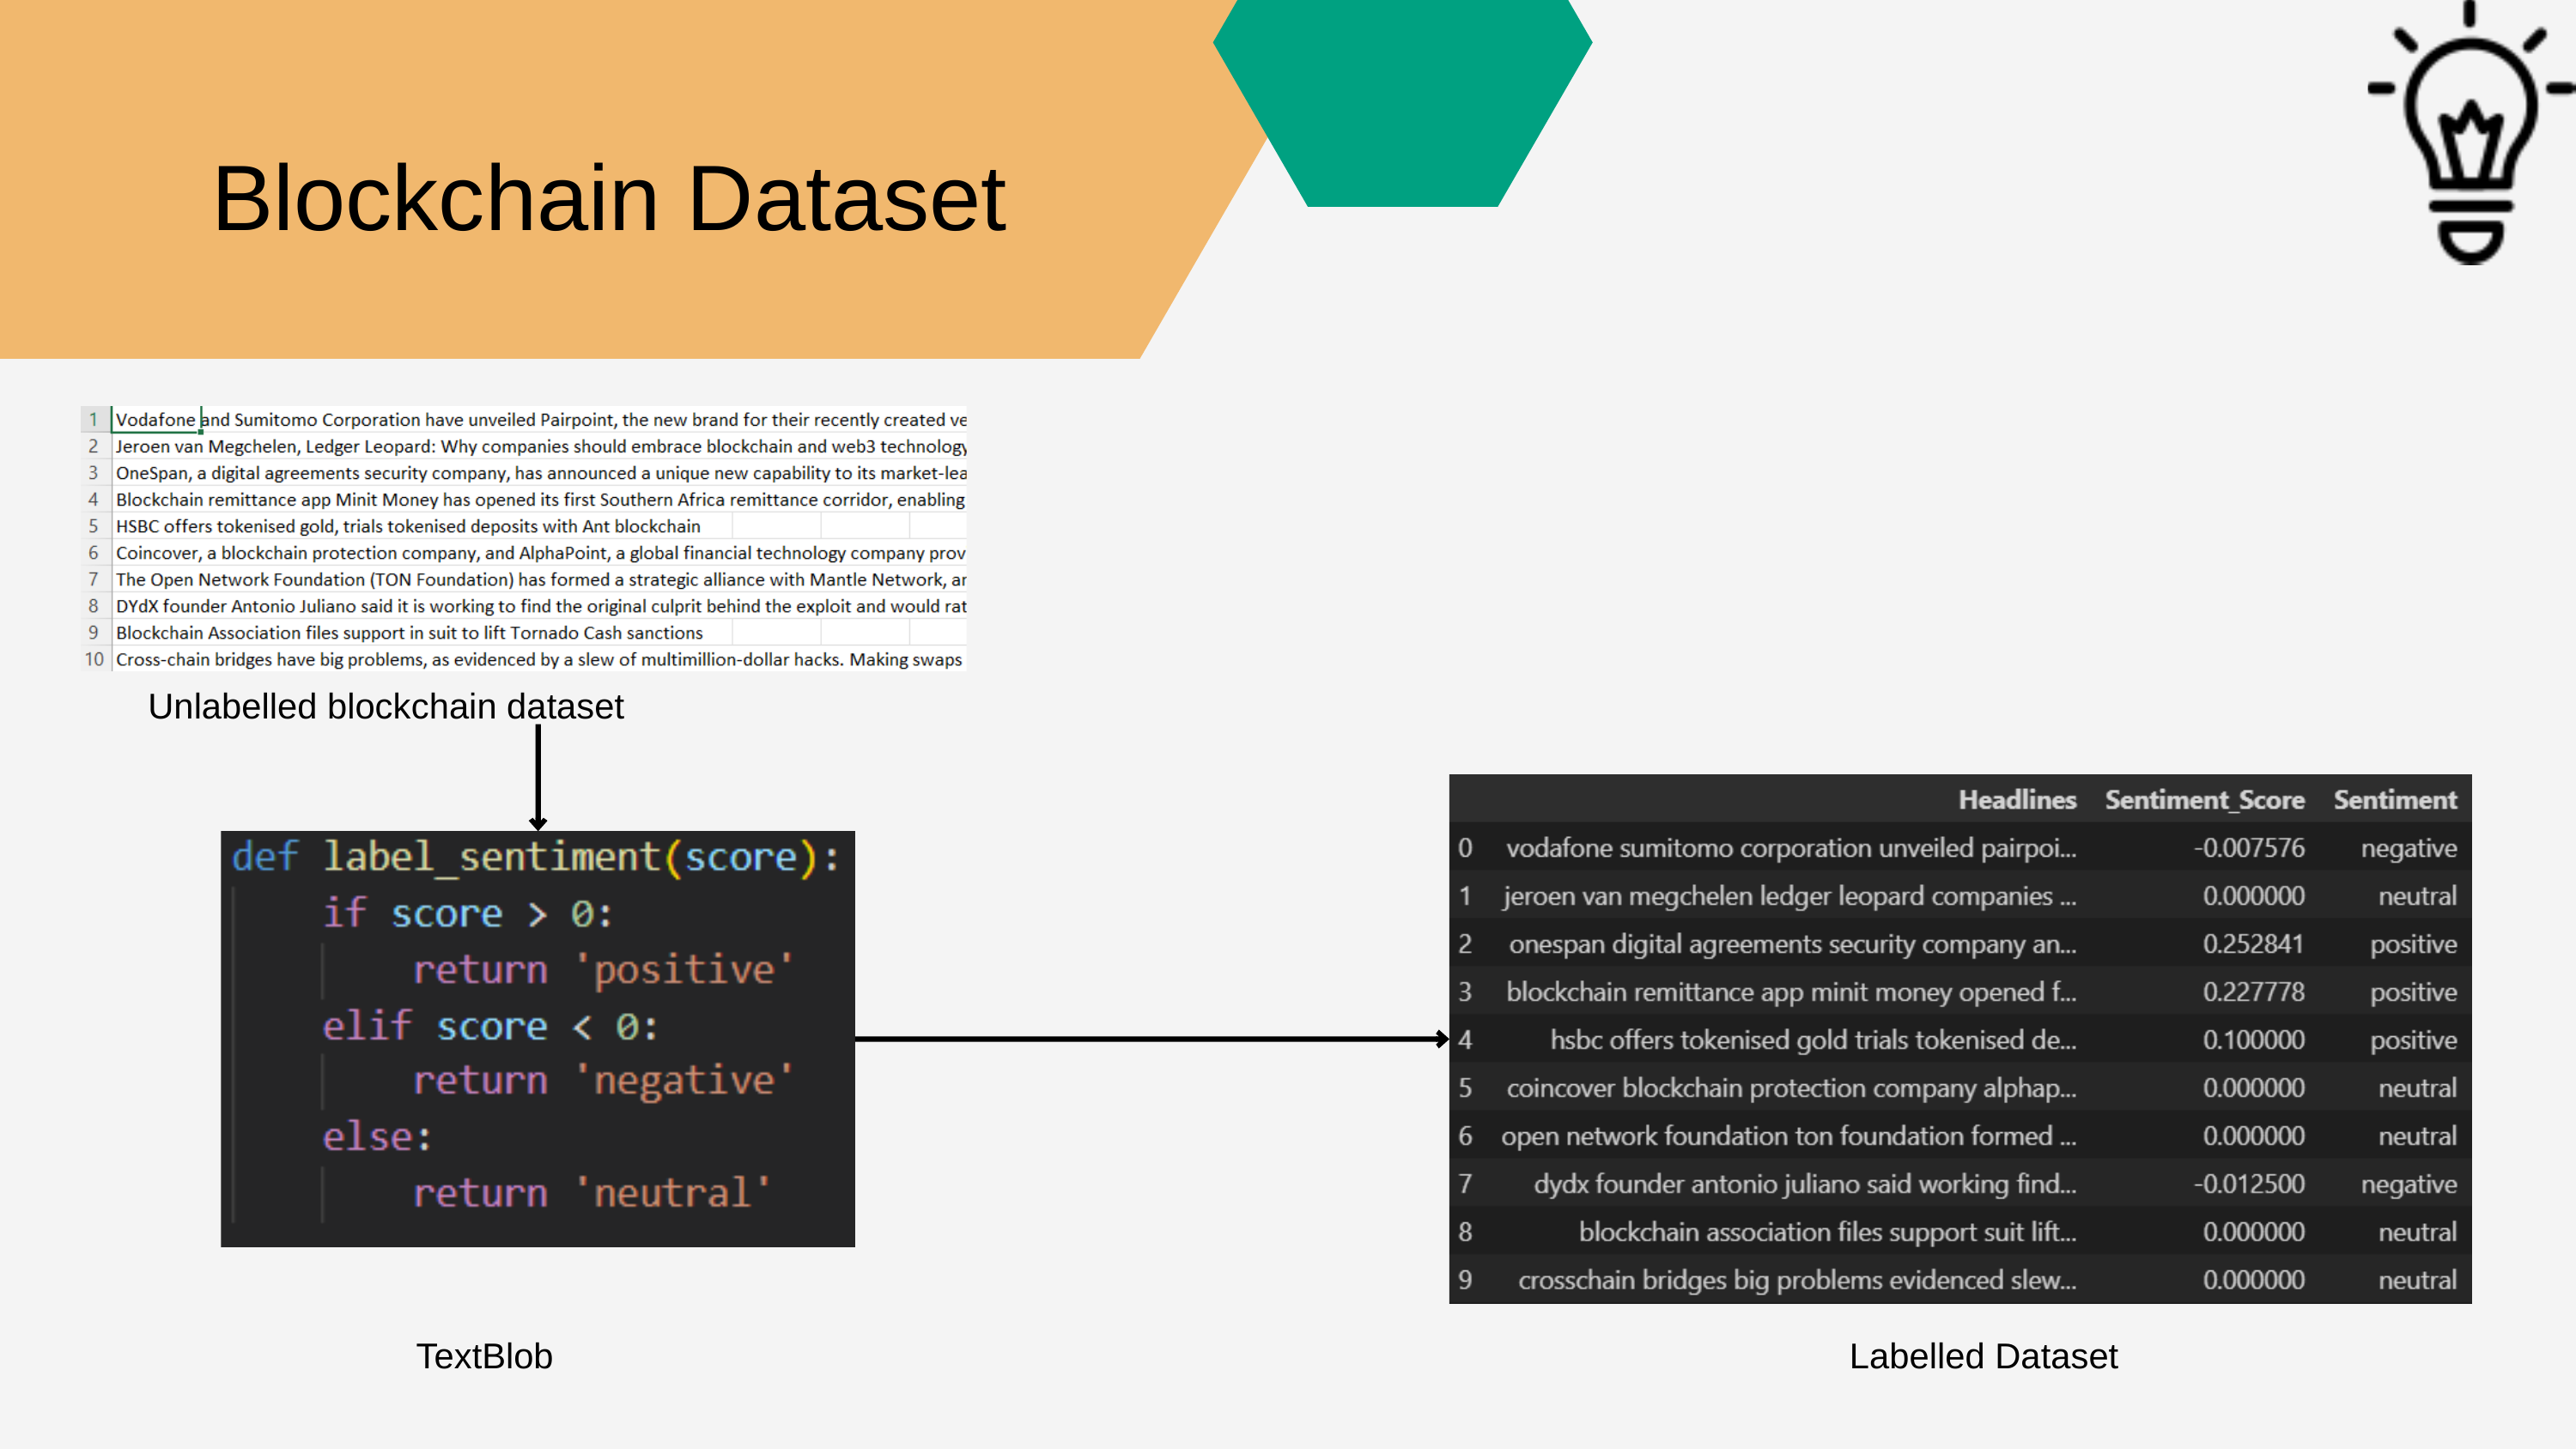

Blockchain Dataset

Unlabelled blockchain dataset

TextBlob
Labelled Dataset